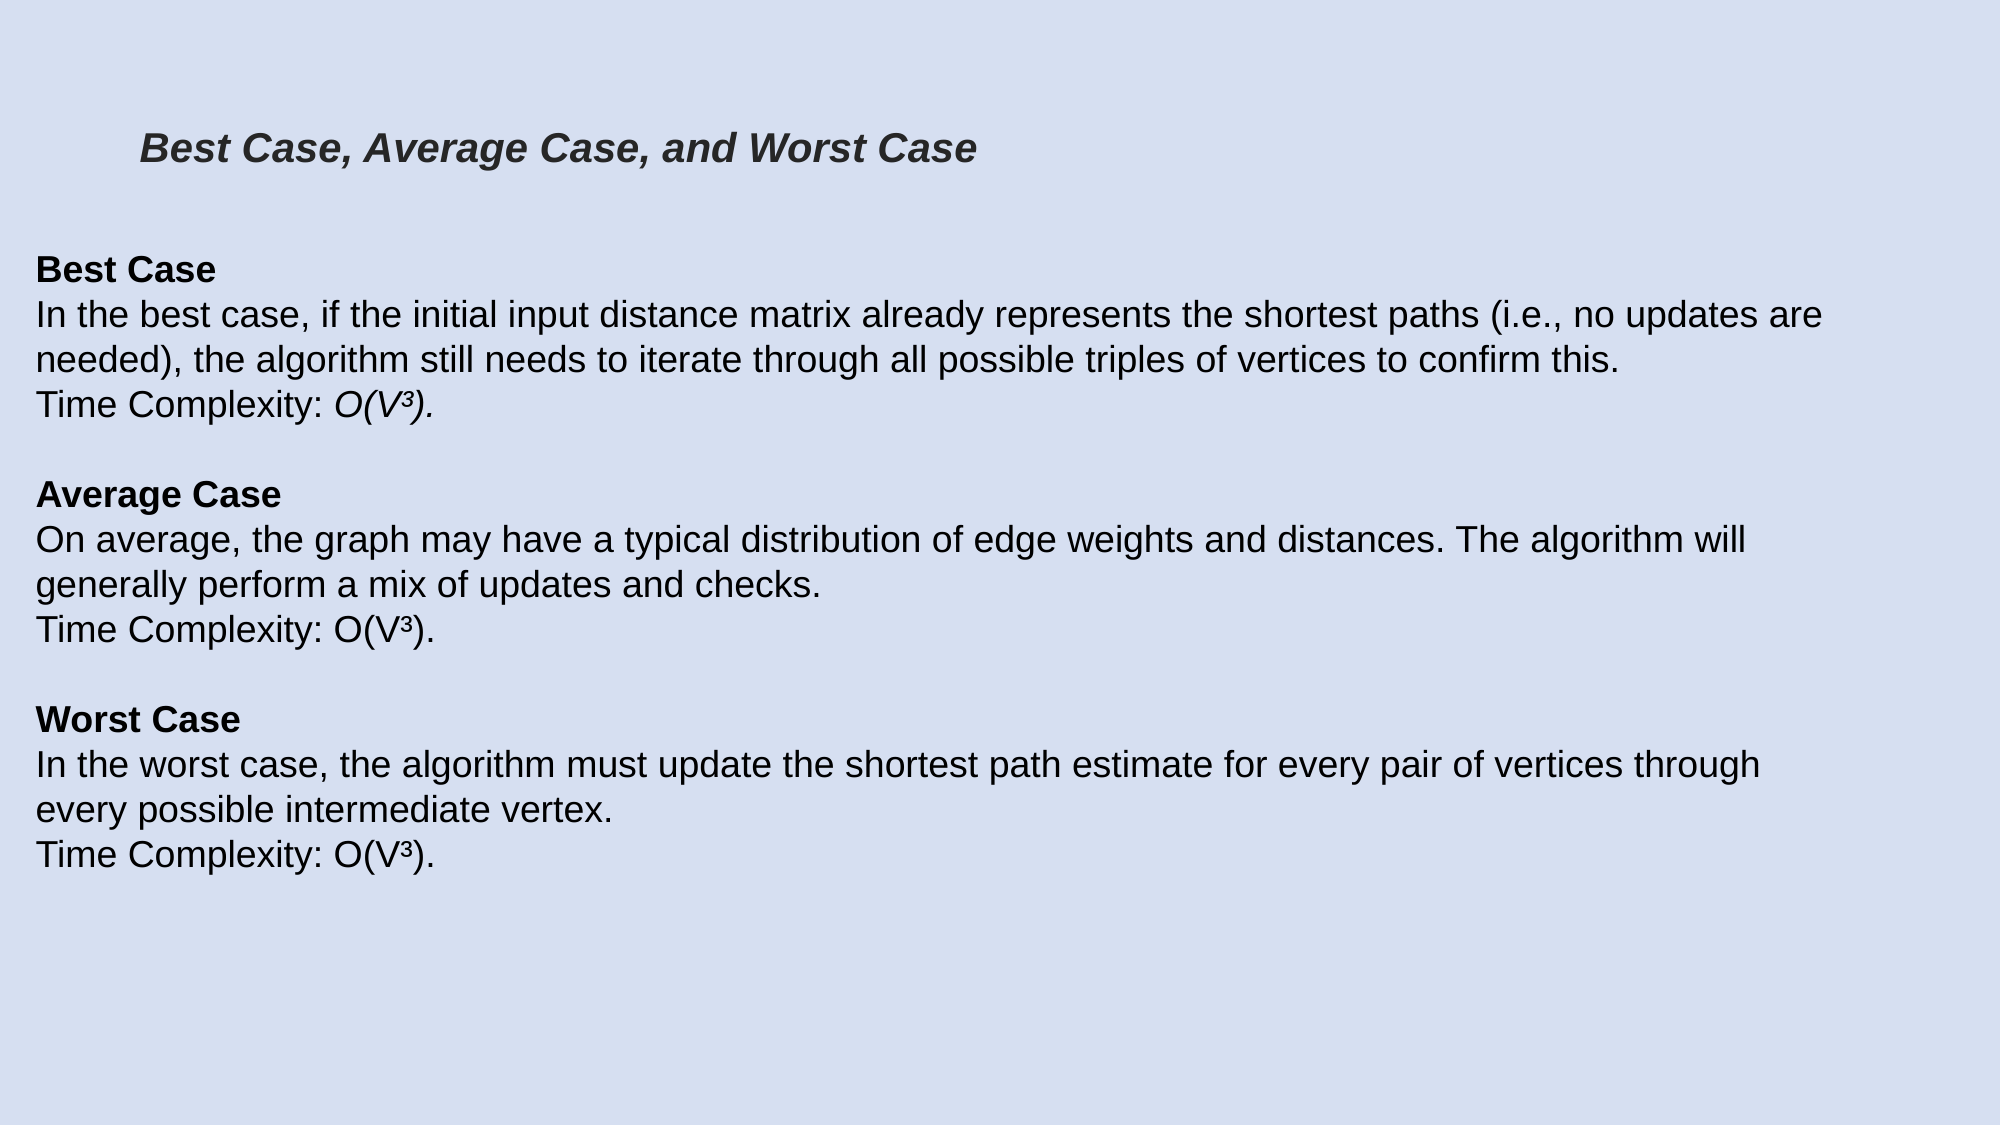

Best Case, Average Case, and Worst Case

Best Case
In the best case, if the initial input distance matrix already represents the shortest paths (i.e., no updates are needed), the algorithm still needs to iterate through all possible triples of vertices to confirm this.
Time Complexity: O(V³).

Average Case
On average, the graph may have a typical distribution of edge weights and distances. The algorithm will generally perform a mix of updates and checks.
Time Complexity: O(V³).

Worst Case
In the worst case, the algorithm must update the shortest path estimate for every pair of vertices through every possible intermediate vertex.
Time Complexity: O(V³).